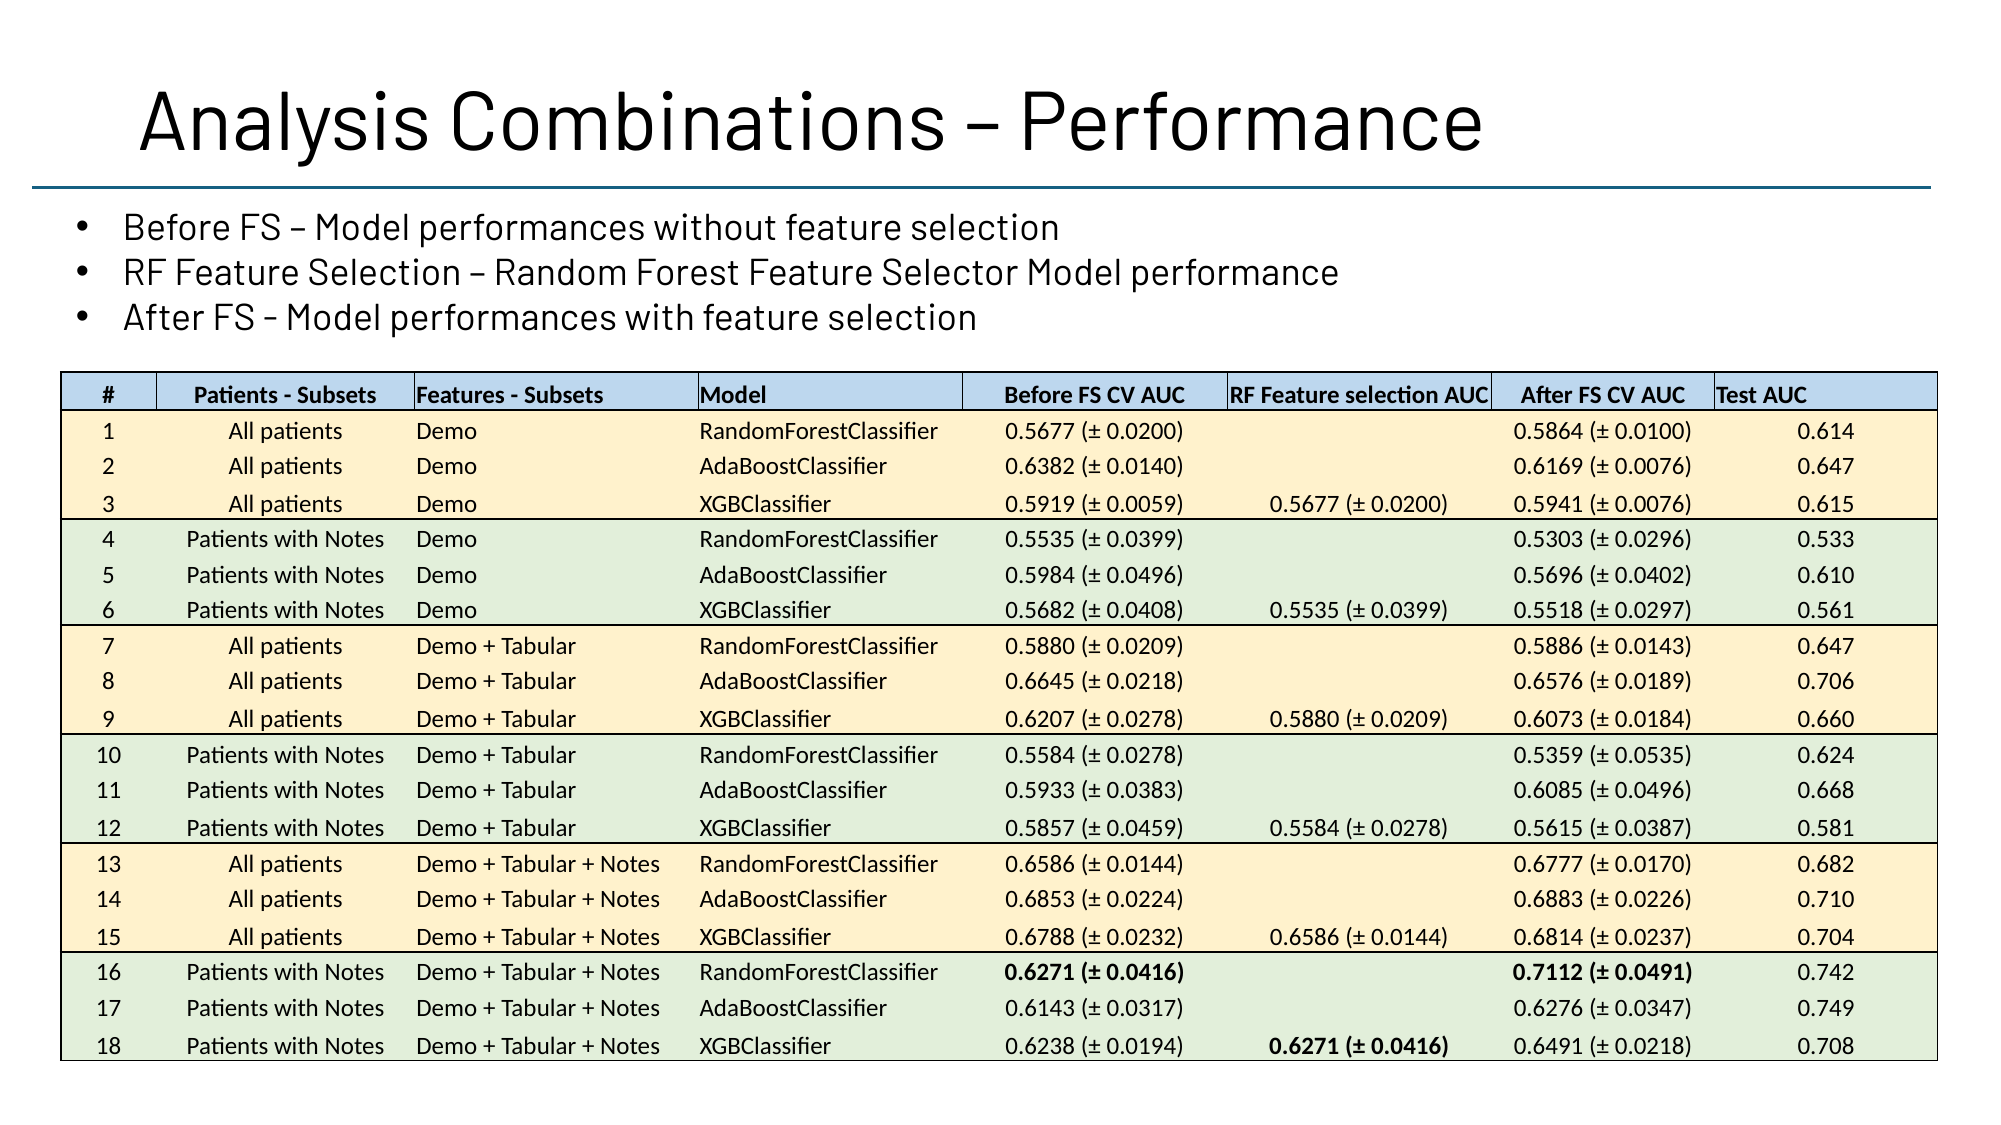

# Analysis Combinations – Performance
Before FS – Model performances without feature selection
RF Feature Selection – Random Forest Feature Selector Model performance
After FS - Model performances with feature selection
| # | Patients - Subsets | Features - Subsets | Model | Before FS CV AUC | RF Feature selection AUC | After FS CV AUC | Test AUC |
| --- | --- | --- | --- | --- | --- | --- | --- |
| 1 | All patients | Demo | RandomForestClassifier | 0.5677 (± 0.0200) | 0.5677 (± 0.0200) | 0.5864 (± 0.0100) | 0.614 |
| 2 | All patients | Demo | AdaBoostClassifier | 0.6382 (± 0.0140) |  | 0.6169 (± 0.0076) | 0.647 |
| 3 | All patients | Demo | XGBClassifier | 0.5919 (± 0.0059) |  | 0.5941 (± 0.0076) | 0.615 |
| 4 | Patients with Notes | Demo | RandomForestClassifier | 0.5535 (± 0.0399) | 0.5535 (± 0.0399) | 0.5303 (± 0.0296) | 0.533 |
| 5 | Patients with Notes | Demo | AdaBoostClassifier | 0.5984 (± 0.0496) |  | 0.5696 (± 0.0402) | 0.610 |
| 6 | Patients with Notes | Demo | XGBClassifier | 0.5682 (± 0.0408) |  | 0.5518 (± 0.0297) | 0.561 |
| 7 | All patients | Demo + Tabular | RandomForestClassifier | 0.5880 (± 0.0209) | 0.5880 (± 0.0209) | 0.5886 (± 0.0143) | 0.647 |
| 8 | All patients | Demo + Tabular | AdaBoostClassifier | 0.6645 (± 0.0218) |  | 0.6576 (± 0.0189) | 0.706 |
| 9 | All patients | Demo + Tabular | XGBClassifier | 0.6207 (± 0.0278) |  | 0.6073 (± 0.0184) | 0.660 |
| 10 | Patients with Notes | Demo + Tabular | RandomForestClassifier | 0.5584 (± 0.0278) | 0.5584 (± 0.0278) | 0.5359 (± 0.0535) | 0.624 |
| 11 | Patients with Notes | Demo + Tabular | AdaBoostClassifier | 0.5933 (± 0.0383) |  | 0.6085 (± 0.0496) | 0.668 |
| 12 | Patients with Notes | Demo + Tabular | XGBClassifier | 0.5857 (± 0.0459) |  | 0.5615 (± 0.0387) | 0.581 |
| 13 | All patients | Demo + Tabular + Notes | RandomForestClassifier | 0.6586 (± 0.0144) | 0.6586 (± 0.0144) | 0.6777 (± 0.0170) | 0.682 |
| 14 | All patients | Demo + Tabular + Notes | AdaBoostClassifier | 0.6853 (± 0.0224) |  | 0.6883 (± 0.0226) | 0.710 |
| 15 | All patients | Demo + Tabular + Notes | XGBClassifier | 0.6788 (± 0.0232) |  | 0.6814 (± 0.0237) | 0.704 |
| 16 | Patients with Notes | Demo + Tabular + Notes | RandomForestClassifier | 0.6271 (± 0.0416) | 0.6271 (± 0.0416) | 0.7112 (± 0.0491) | 0.742 |
| 17 | Patients with Notes | Demo + Tabular + Notes | AdaBoostClassifier | 0.6143 (± 0.0317) |  | 0.6276 (± 0.0347) | 0.749 |
| 18 | Patients with Notes | Demo + Tabular + Notes | XGBClassifier | 0.6238 (± 0.0194) |  | 0.6491 (± 0.0218) | 0.708 |